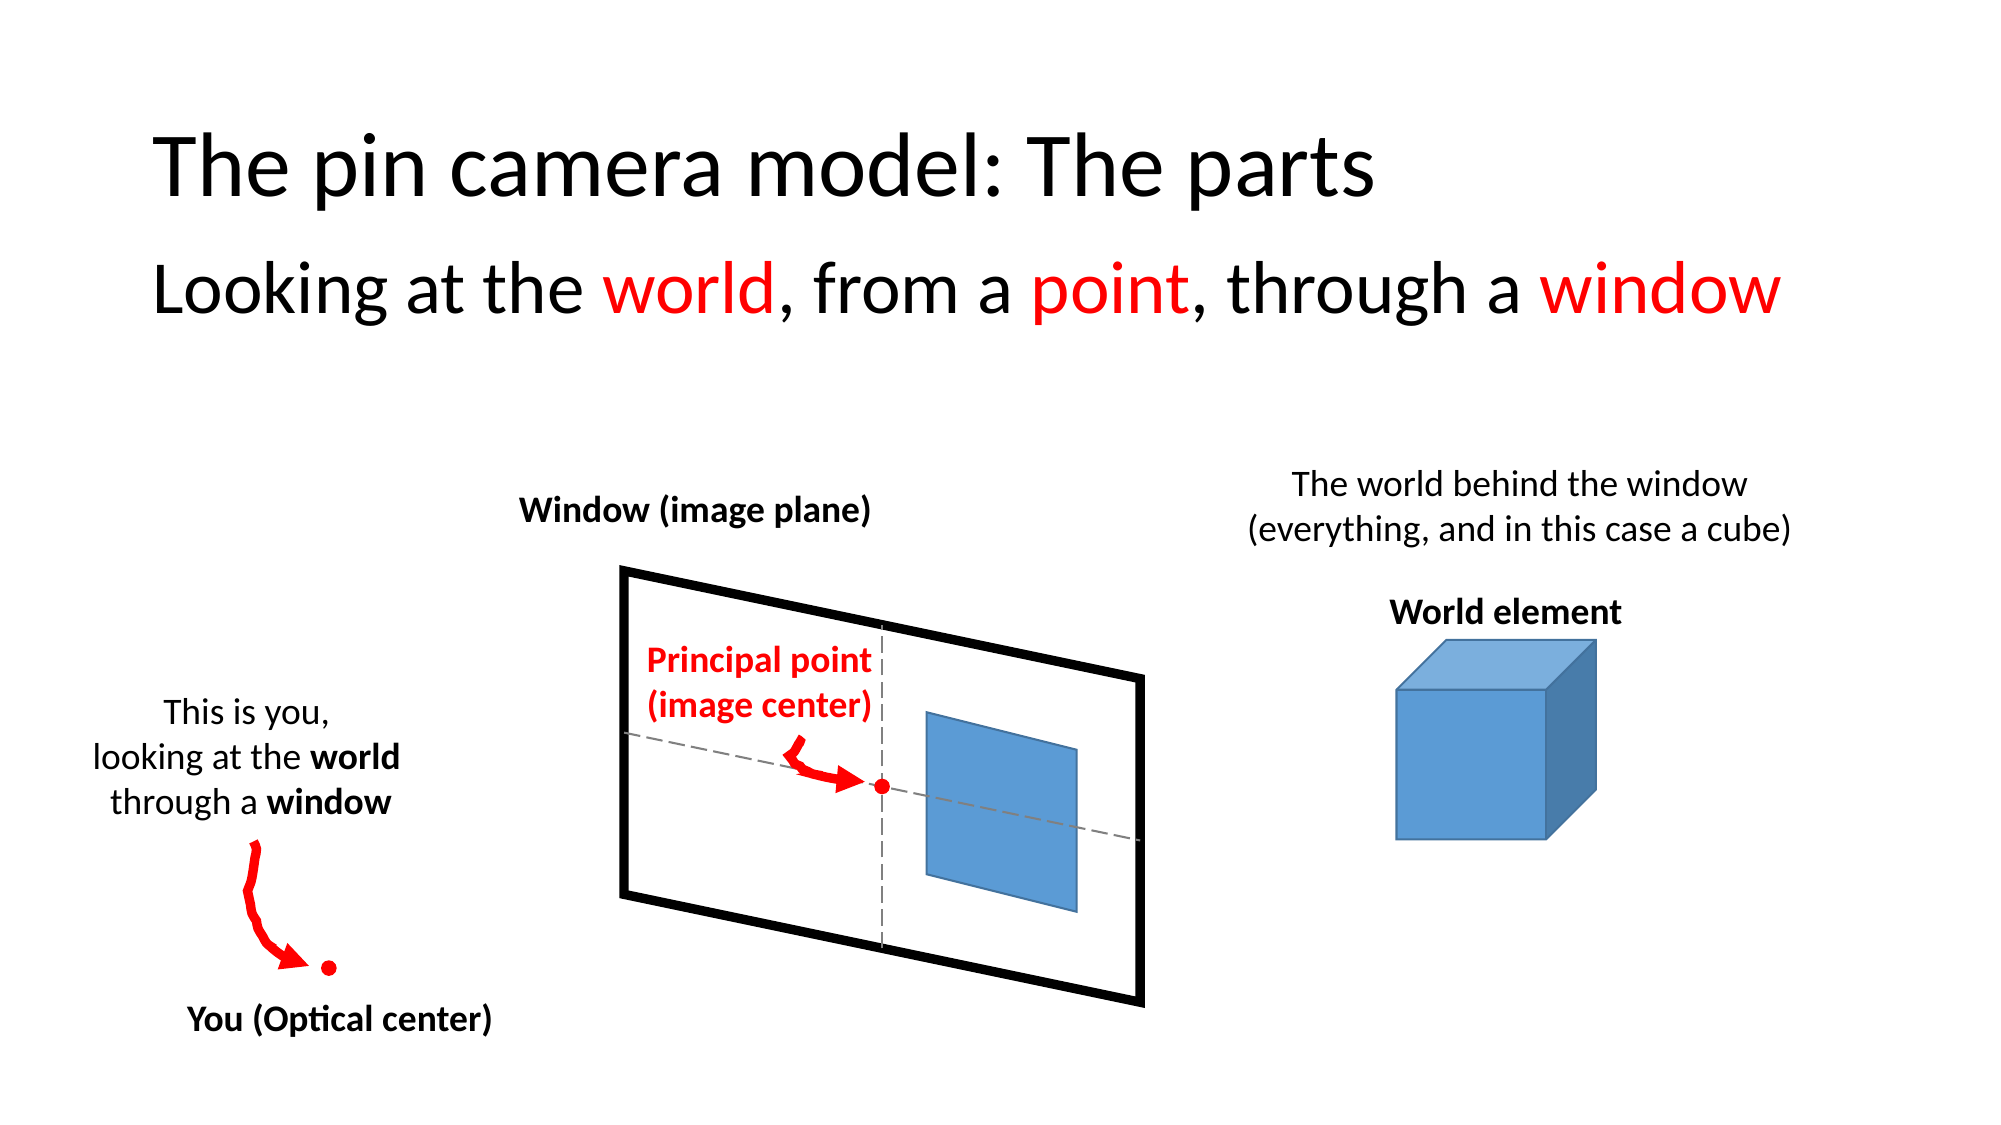

# The pin camera model: The parts
Looking at the world, from a point, through a window
The world behind the window
(everything, and in this case a cube)
Window (image plane)

World element
Principal point
(image center)

This is you,
looking at the world
through a window

You (Optical center)